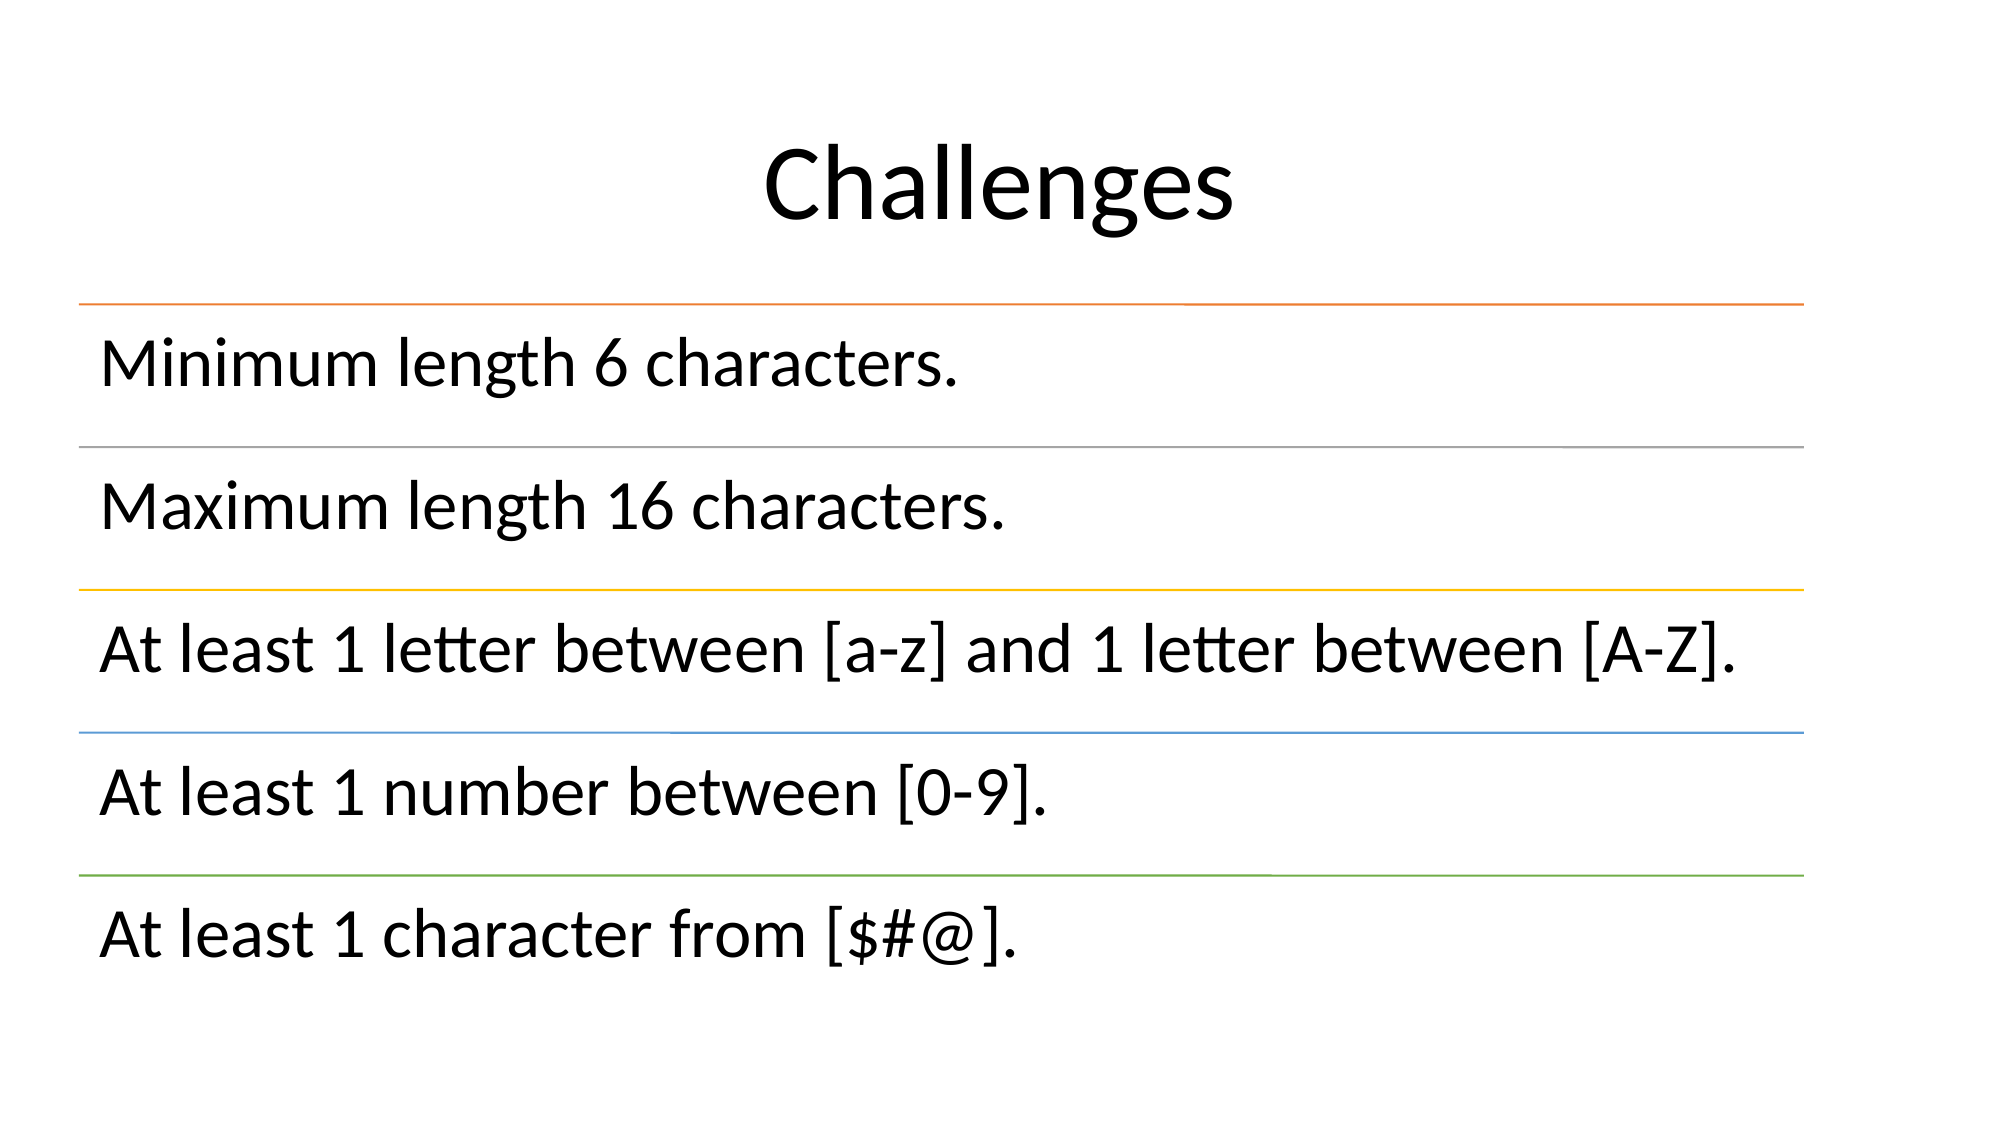

# Challenges
Minimum length 6 characters.
Maximum length 16 characters.
At least 1 letter between [a-z] and 1 letter between [A-Z].
At least 1 number between [0-9].
At least 1 character from [$#@].